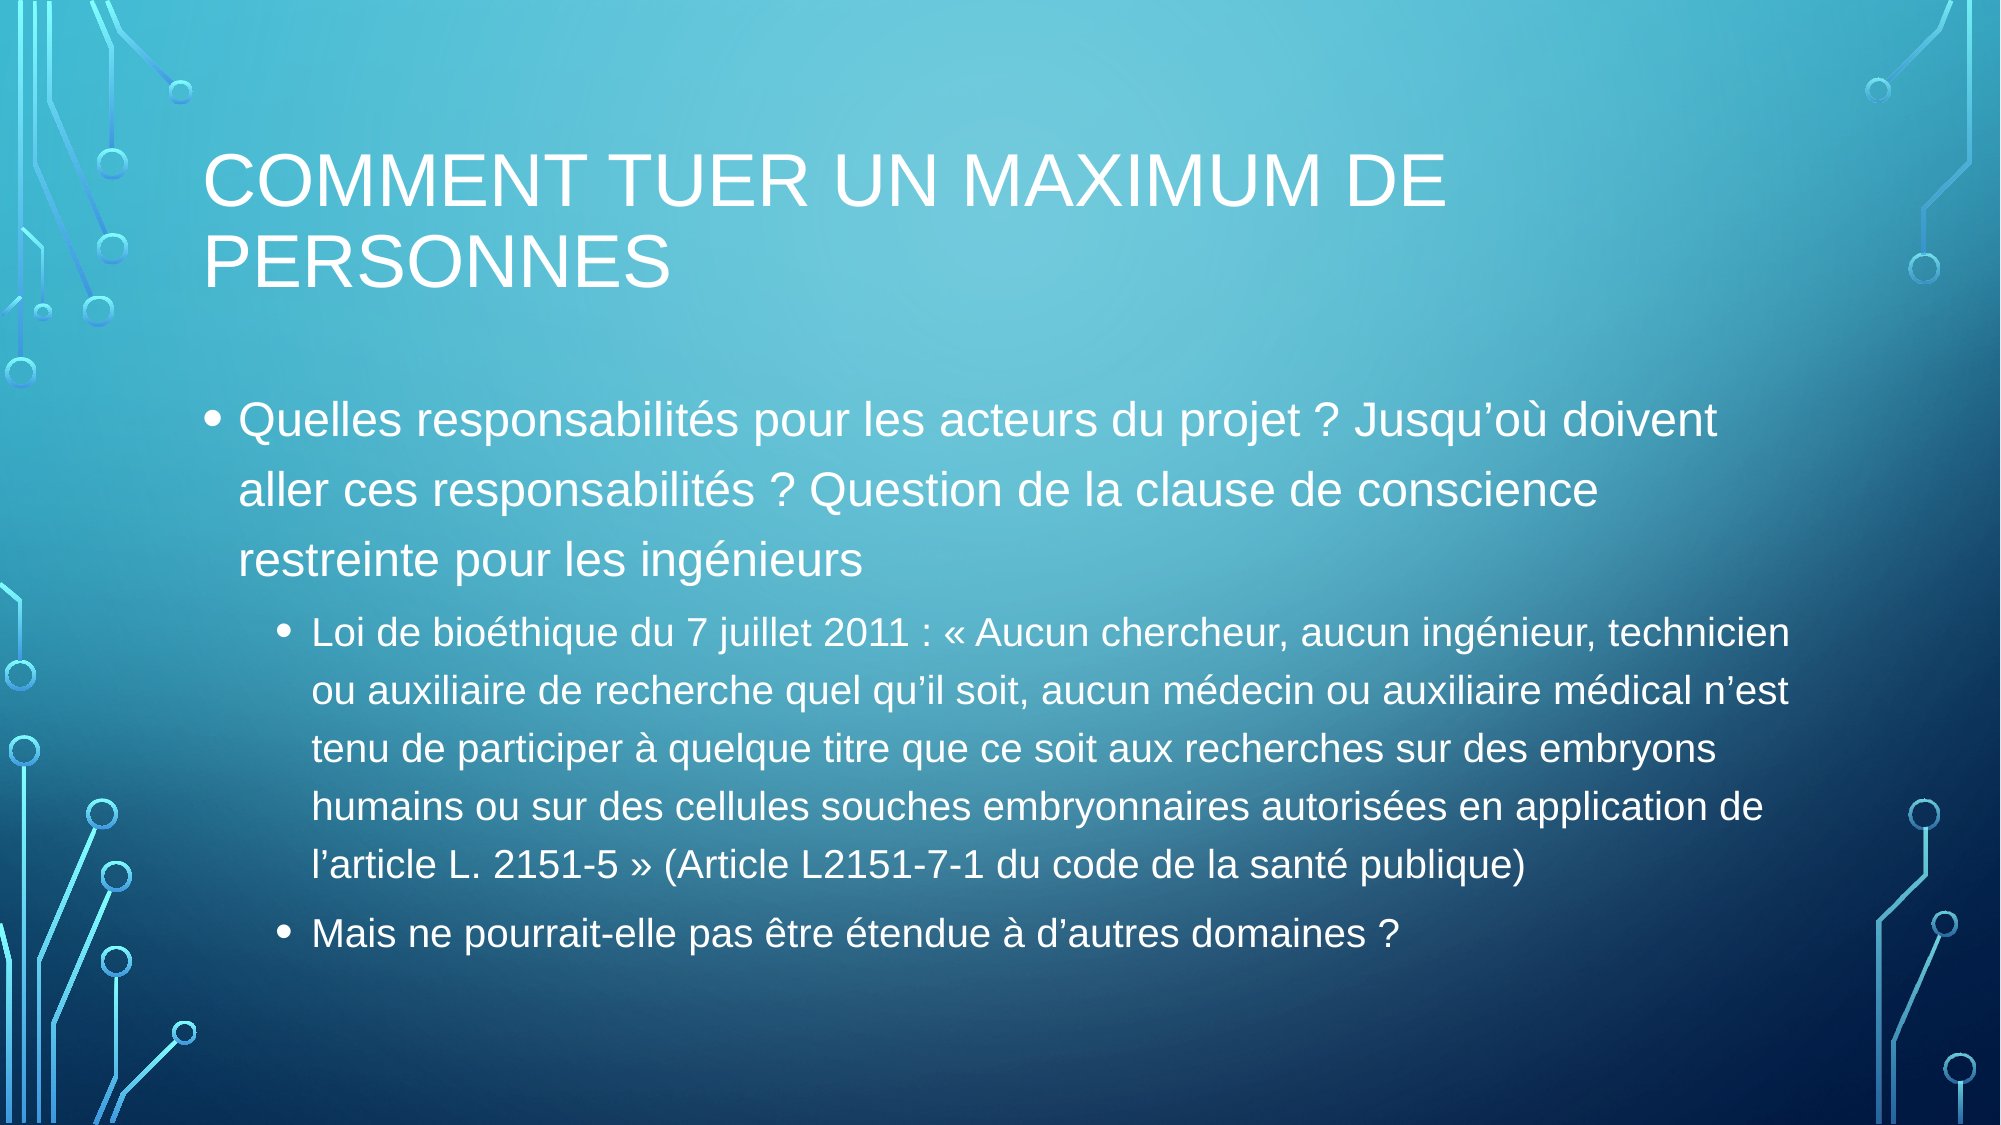

# Comment tuer un maximum de personnes
Quelles responsabilités pour les acteurs du projet ? Jusqu’où doivent aller ces responsabilités ? Question de la clause de conscience restreinte pour les ingénieurs
Loi de bioéthique du 7 juillet 2011 : « Aucun chercheur, aucun ingénieur, technicien ou auxiliaire de recherche quel qu’il soit, aucun médecin ou auxiliaire médical n’est tenu de participer à quelque titre que ce soit aux recherches sur des embryons humains ou sur des cellules souches embryonnaires autorisées en application de l’article L. 2151-5 » (Article L2151-7-1 du code de la santé publique)
Mais ne pourrait-elle pas être étendue à d’autres domaines ?